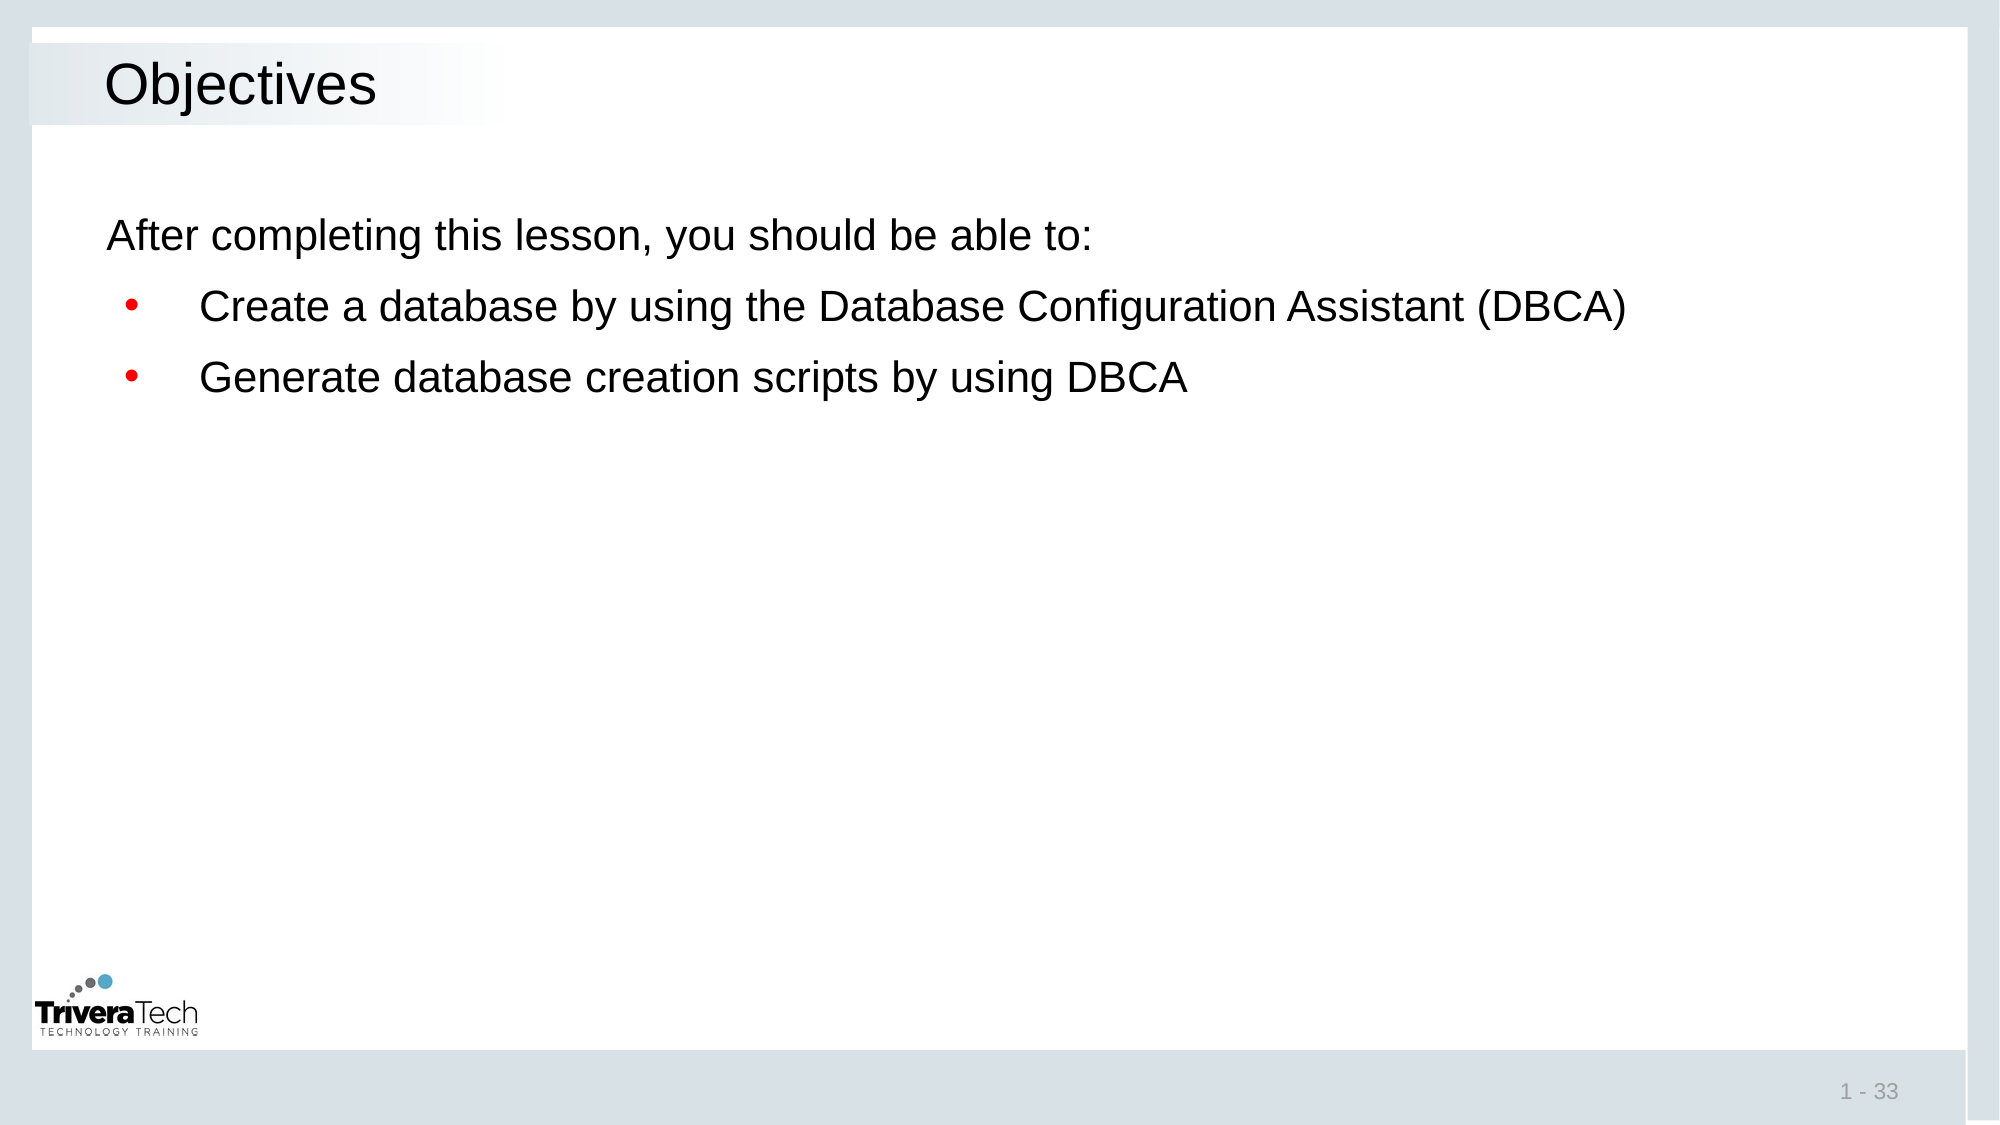

# Objectives
After completing this lesson, you should be able to:
Create a database by using the Database Configuration Assistant (DBCA)
Generate database creation scripts by using DBCA